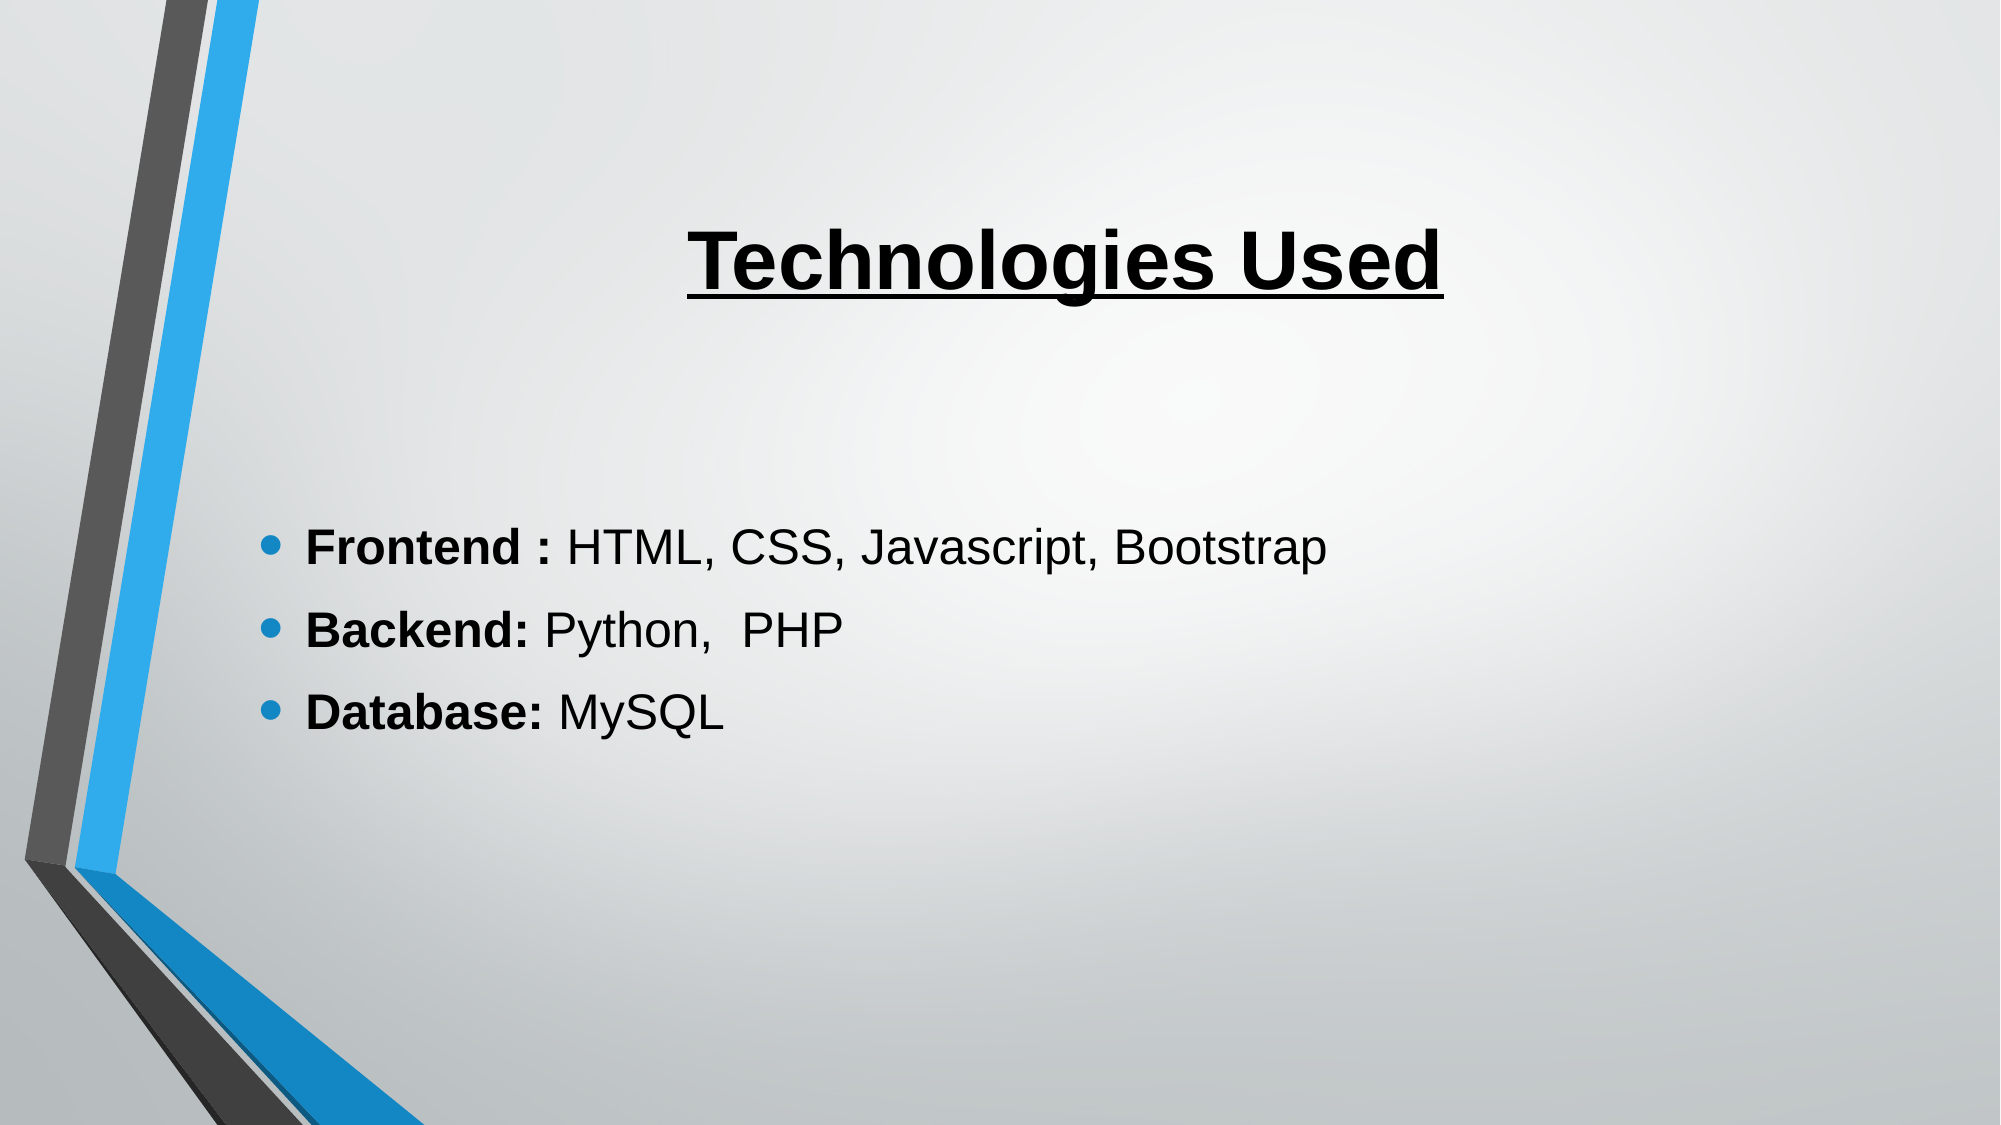

# Technologies Used
Frontend : HTML, CSS, Javascript, Bootstrap
Backend: Python,  PHP
Database: MySQL